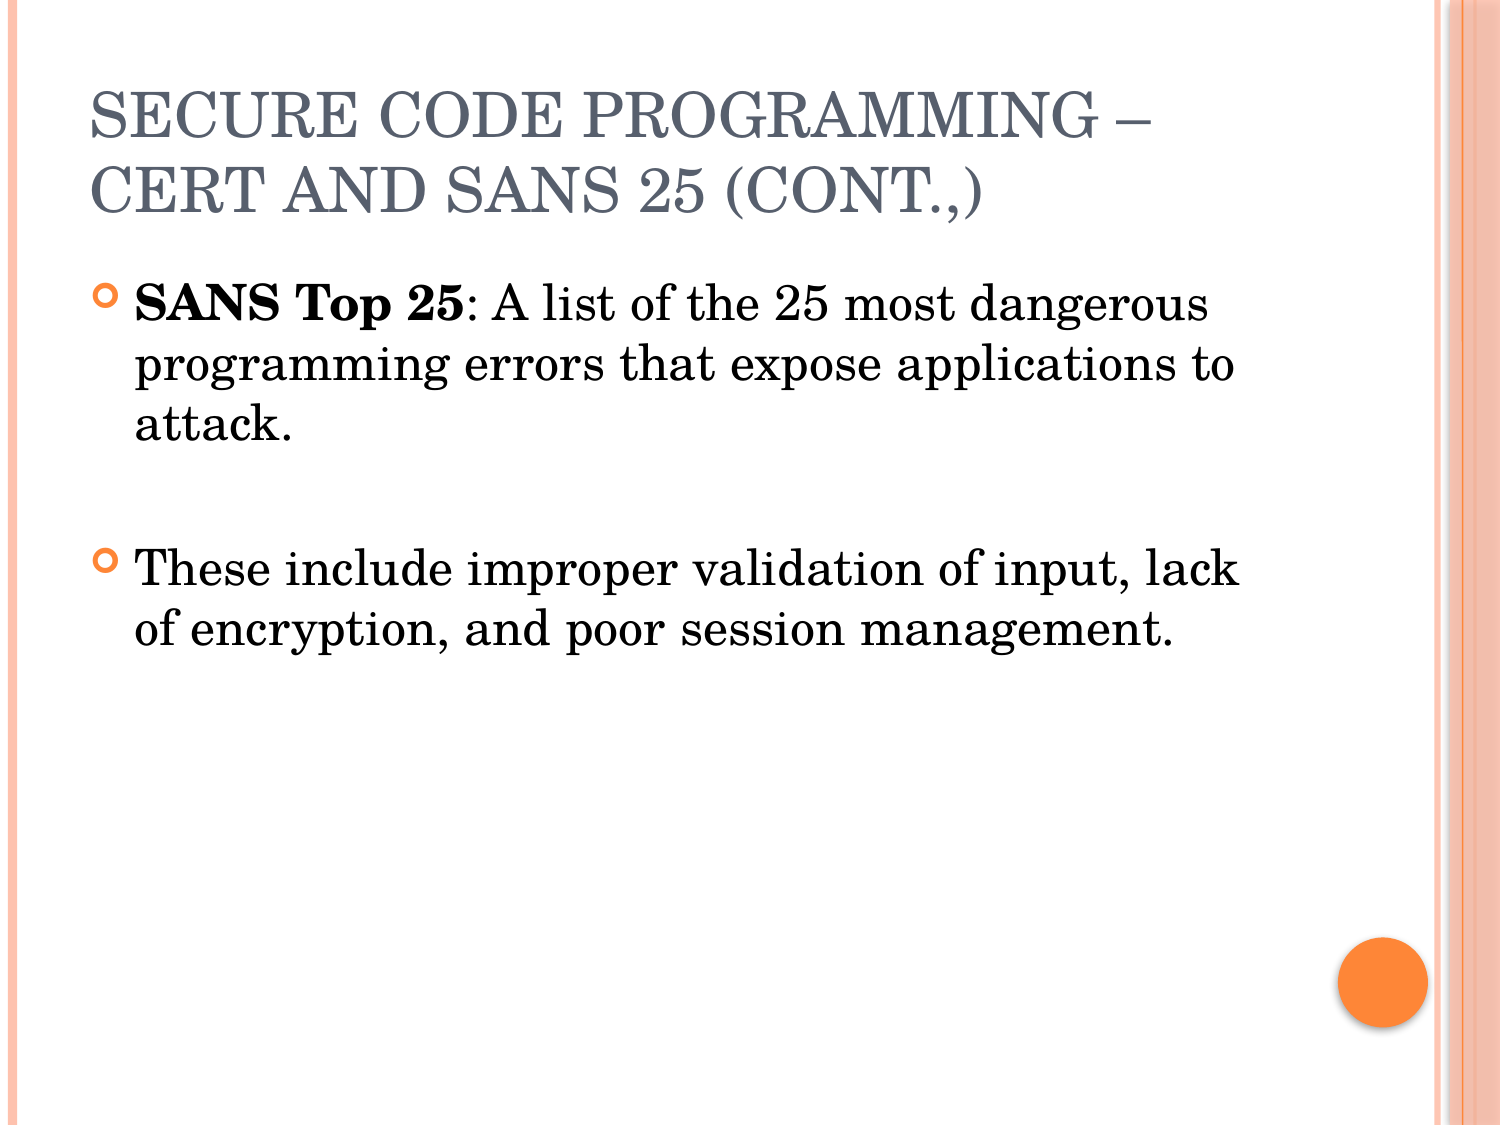

# Secure Code Programming – CERT and SANS 25 (Cont.,)
SANS Top 25: A list of the 25 most dangerous programming errors that expose applications to attack.

These include improper validation of input, lack of encryption, and poor session management.